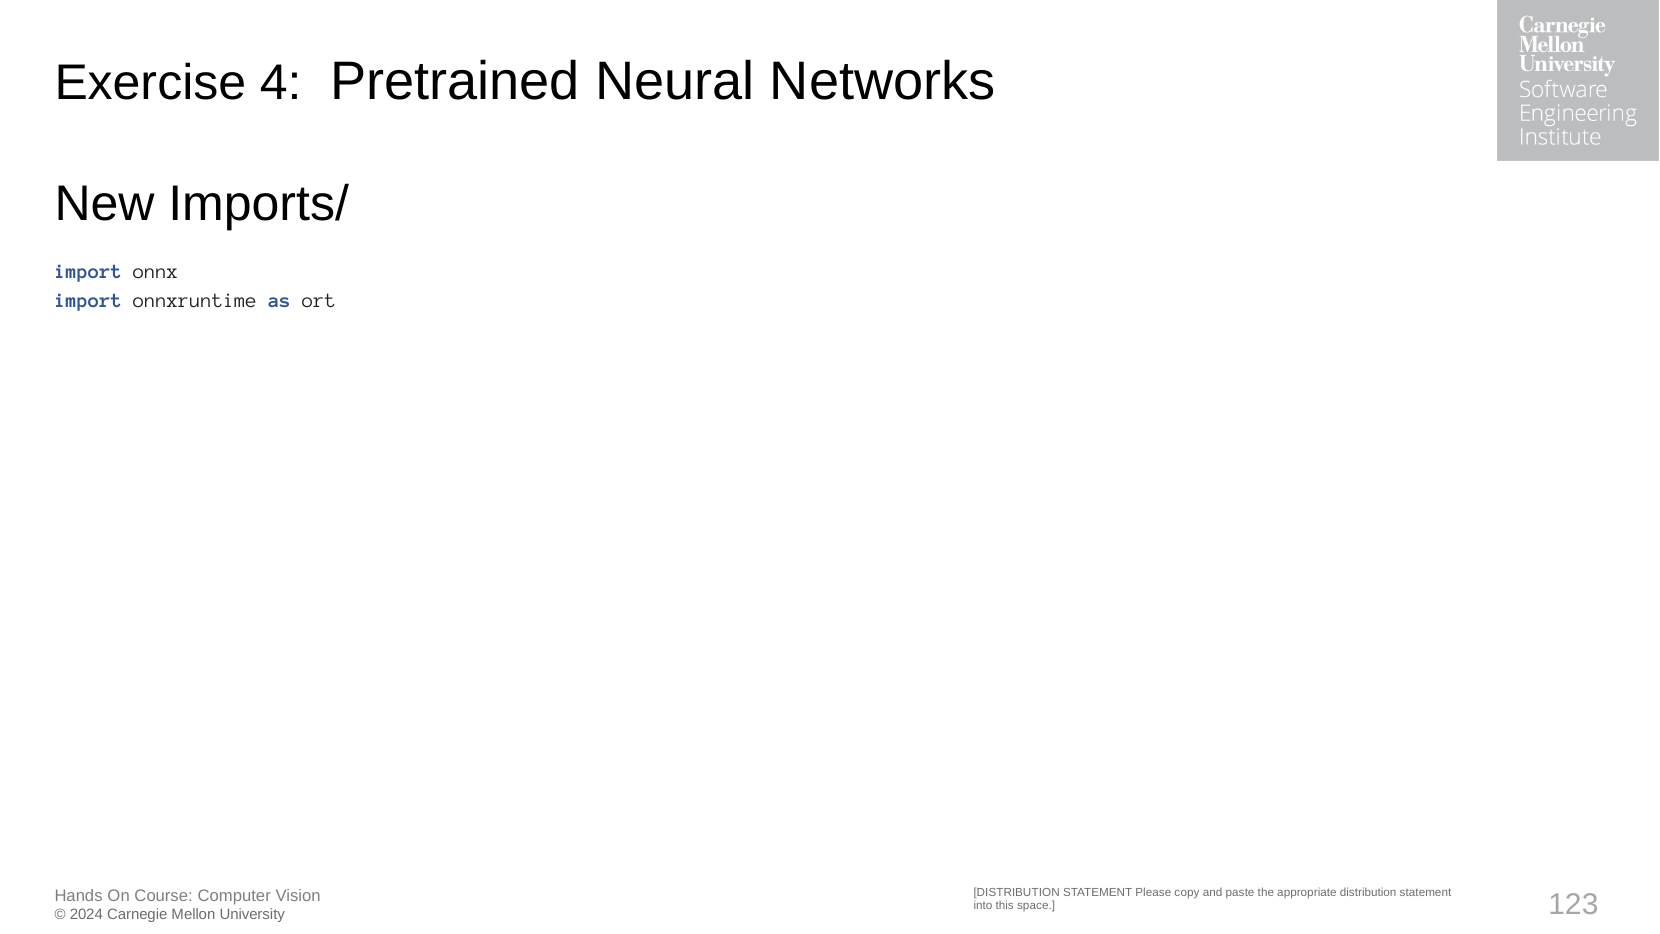

# Exercise 4:  Pretrained Neural Networks New Imports/
import onnx
import onnxruntime as ort